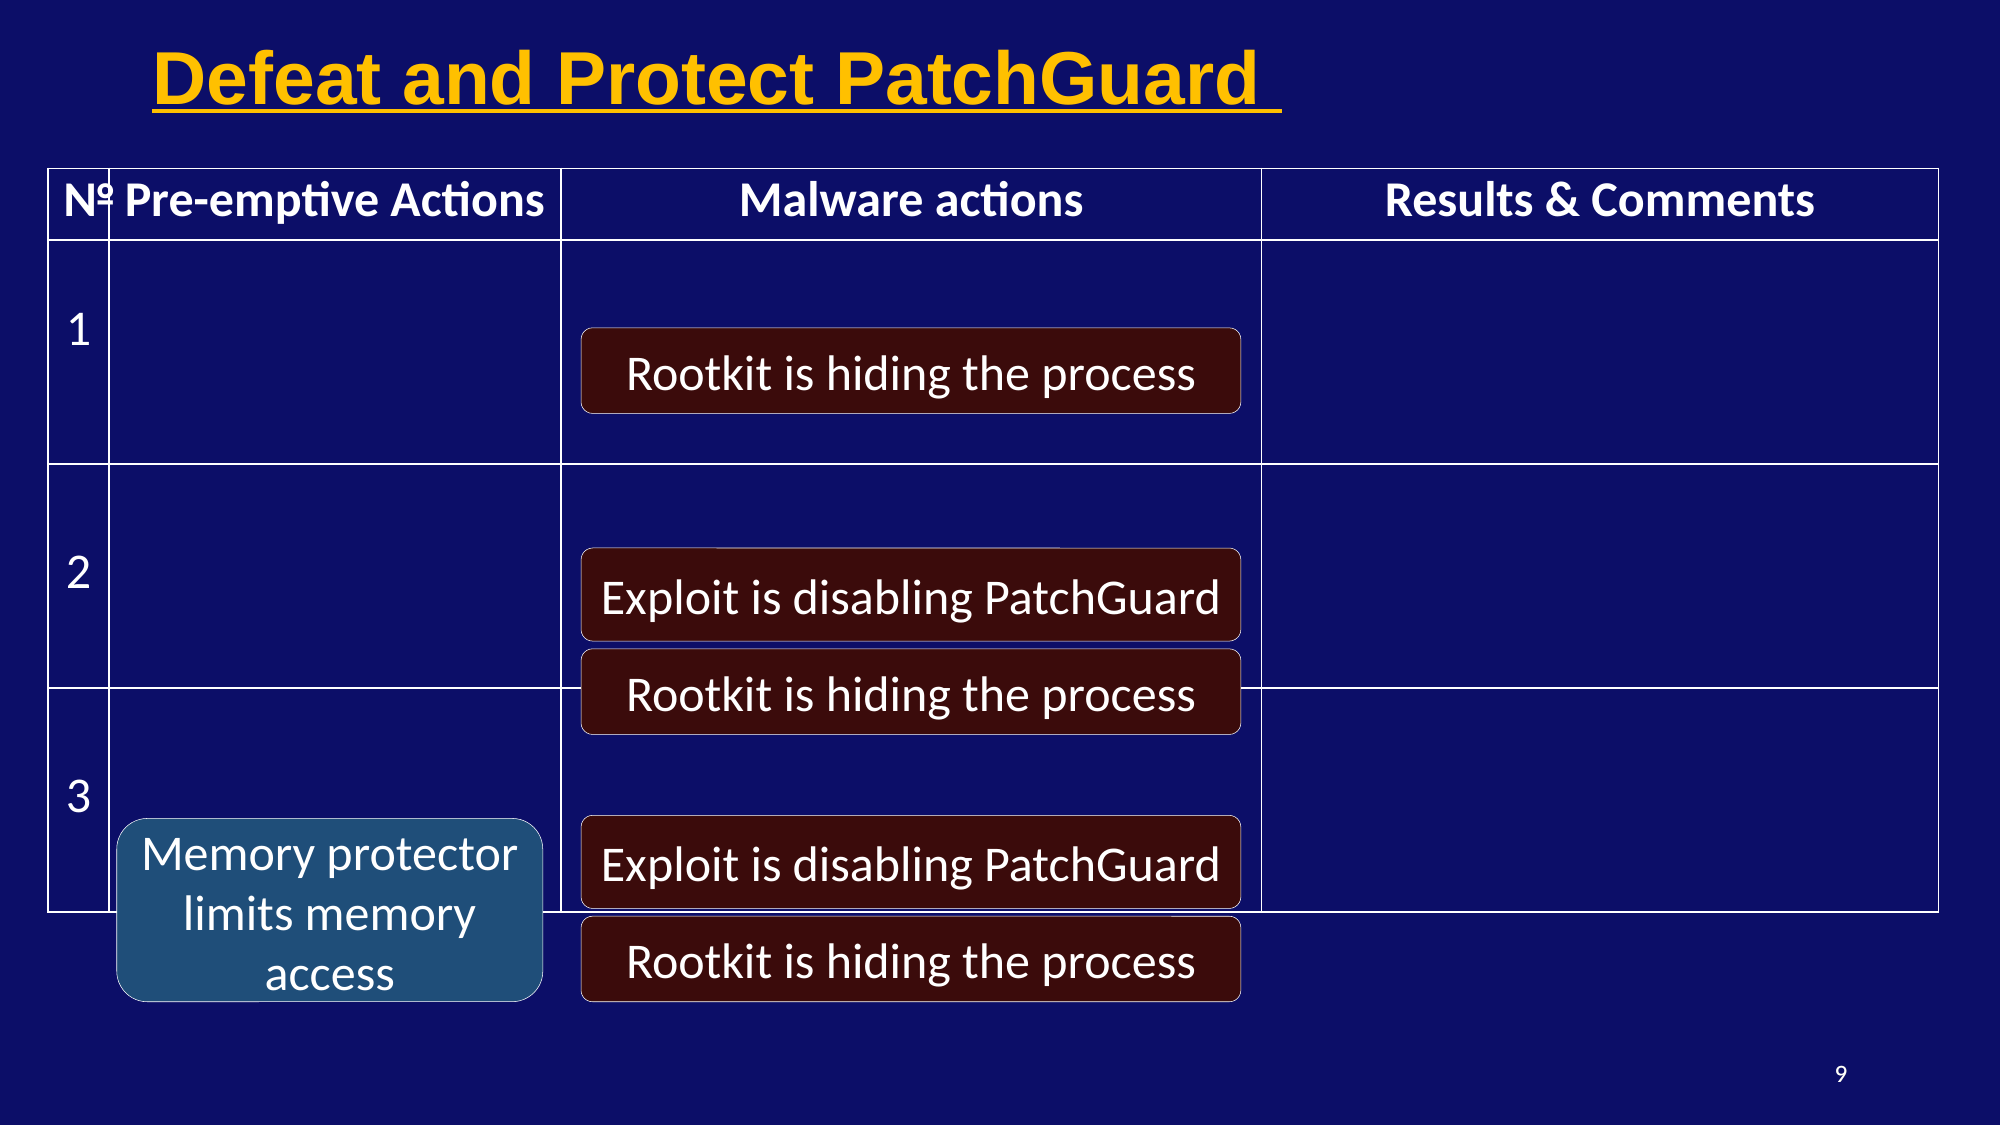

# Defeat and Protect PatchGuard
| № | Pre-emptive Actions | Malware actions | Results & Comments |
| --- | --- | --- | --- |
| 1 |  |  |  |
| 2 |  |  |  |
| 3 |  |  |  |
Rootkit is hiding the process
Exploit is disabling PatchGuard
Rootkit is hiding the process
Exploit is disabling PatchGuard
Memory protector limits memory access
Rootkit is hiding the process
9
9